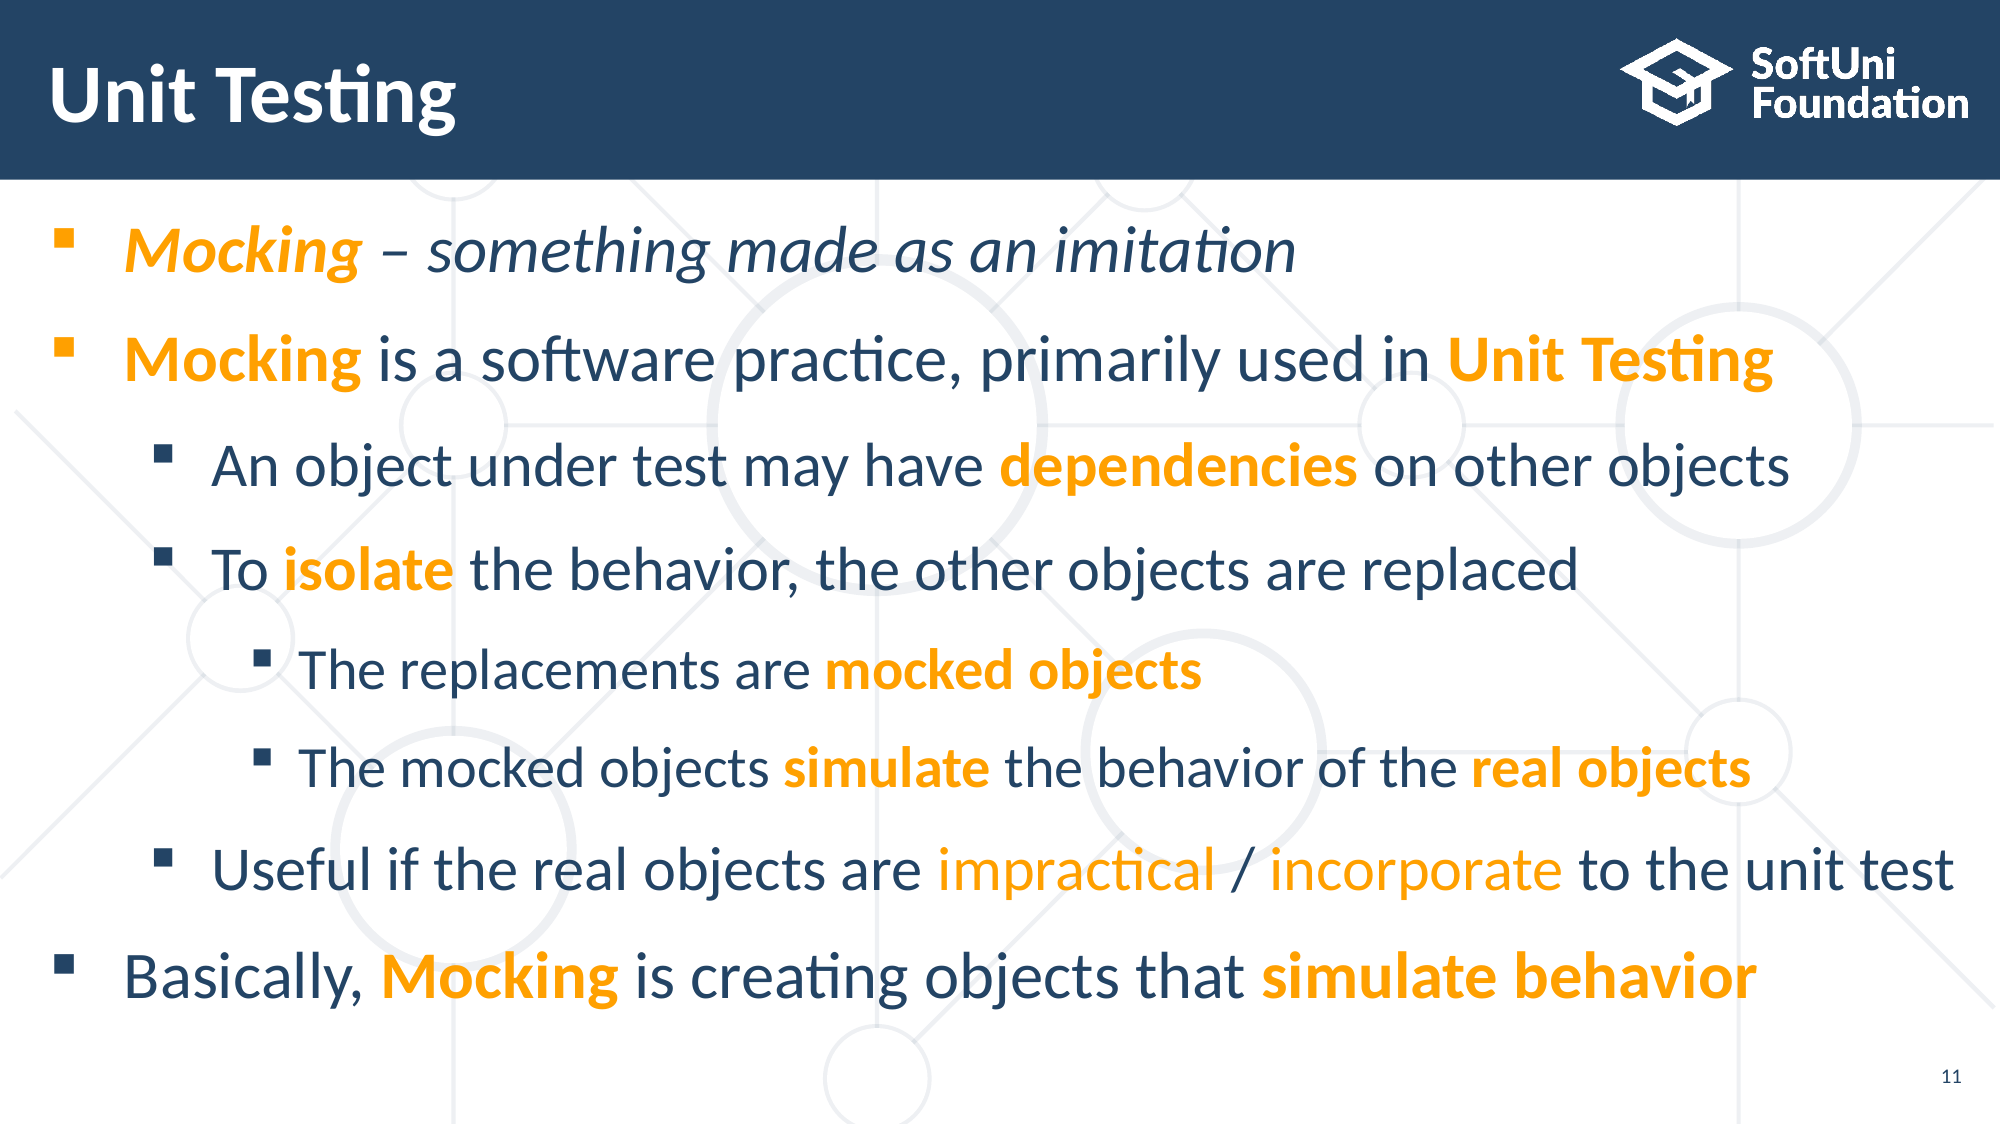

# Unit Testing
Mocking – something made as an imitation
Mocking is a software practice, primarily used in Unit Testing
An object under test may have dependencies on other objects
To isolate the behavior, the other objects are replaced
The replacements are mocked objects
The mocked objects simulate the behavior of the real objects
Useful if the real objects are impractical / incorporate to the unit test
Basically, Mocking is creating objects that simulate behavior
11